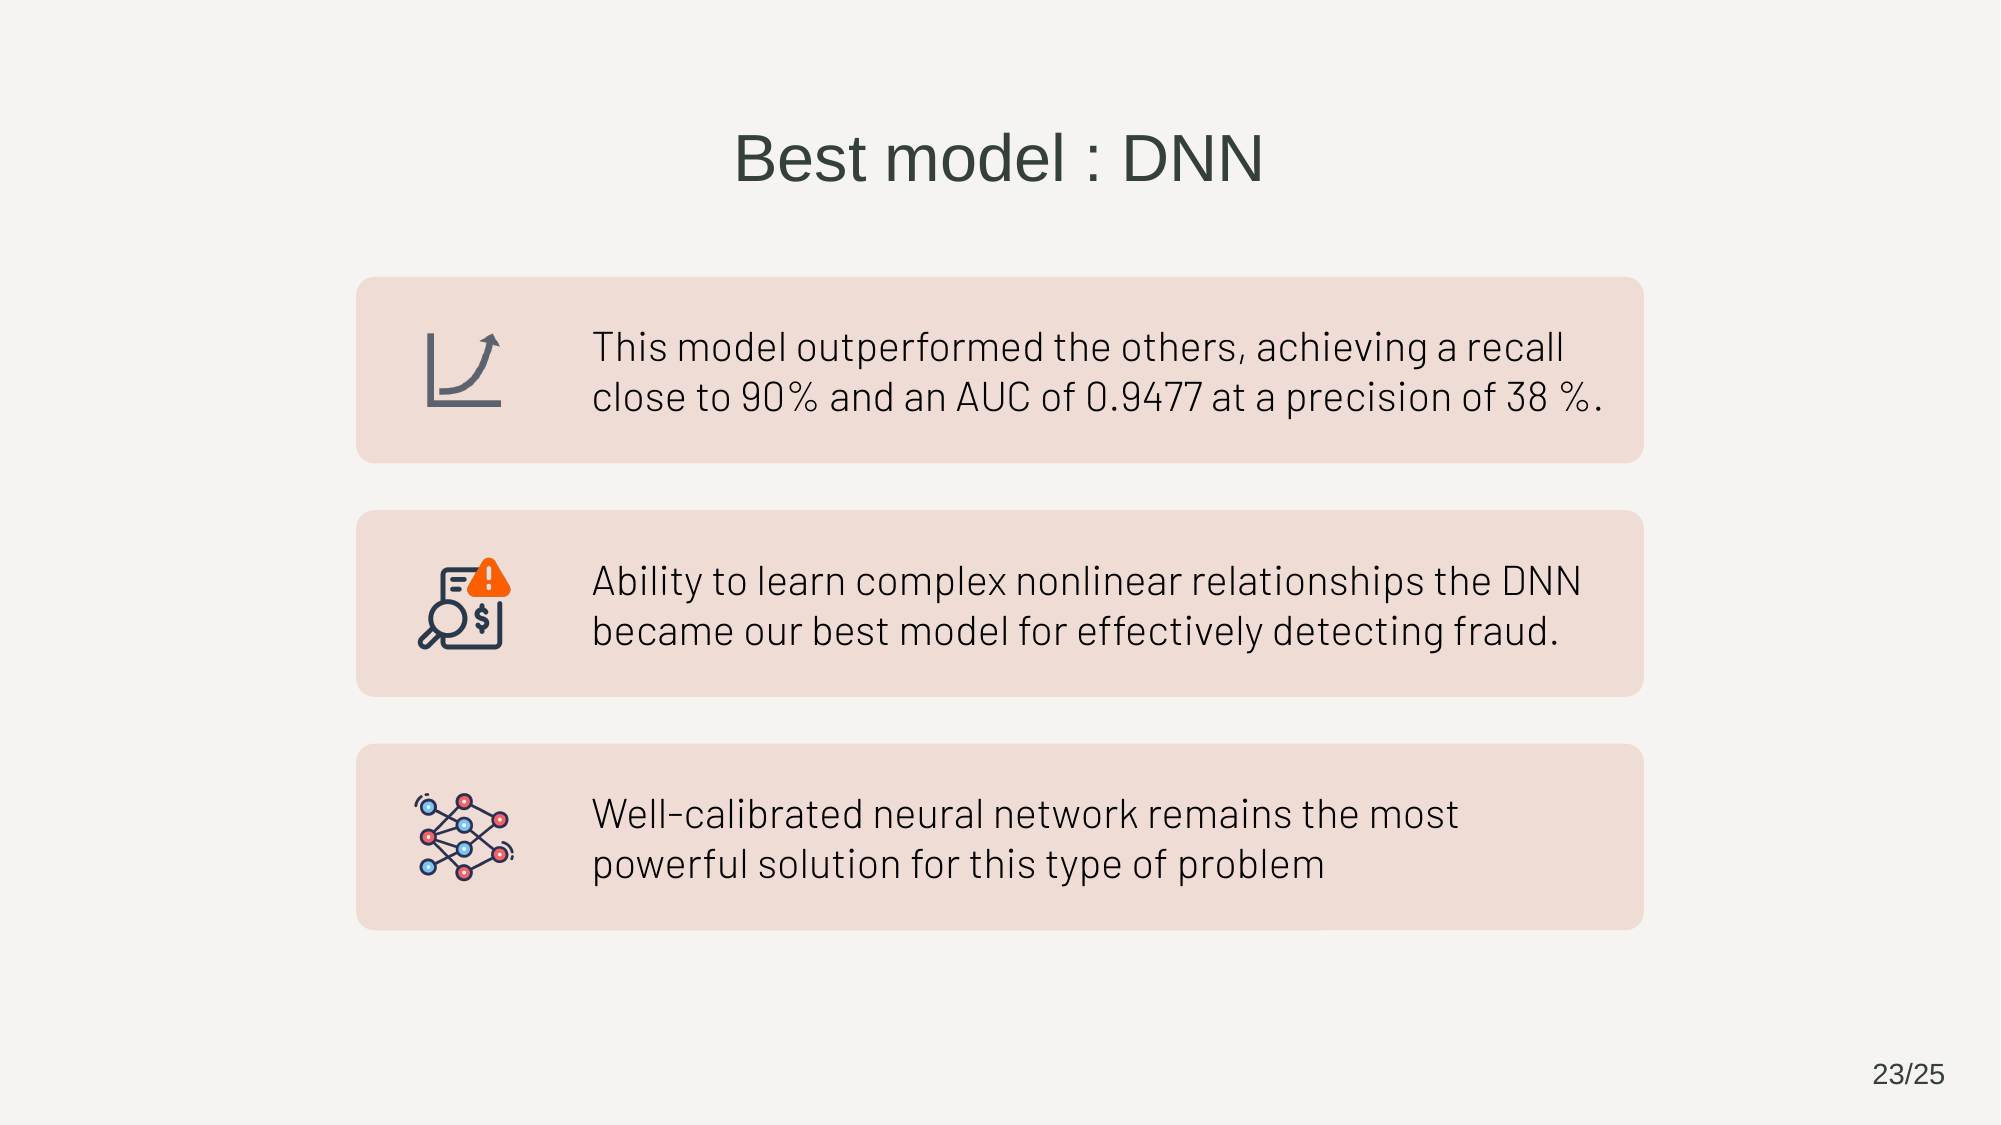

# Best model : DNN
This model outperformed the others, achieving a recall close to 90% and an AUC of 0.9477 at a precision of 38 %.
Ability to learn complex nonlinear relationships the DNN became our best model for effectively detecting fraud.
Well-calibrated neural network remains the most powerful solution for this type of problem
23/25